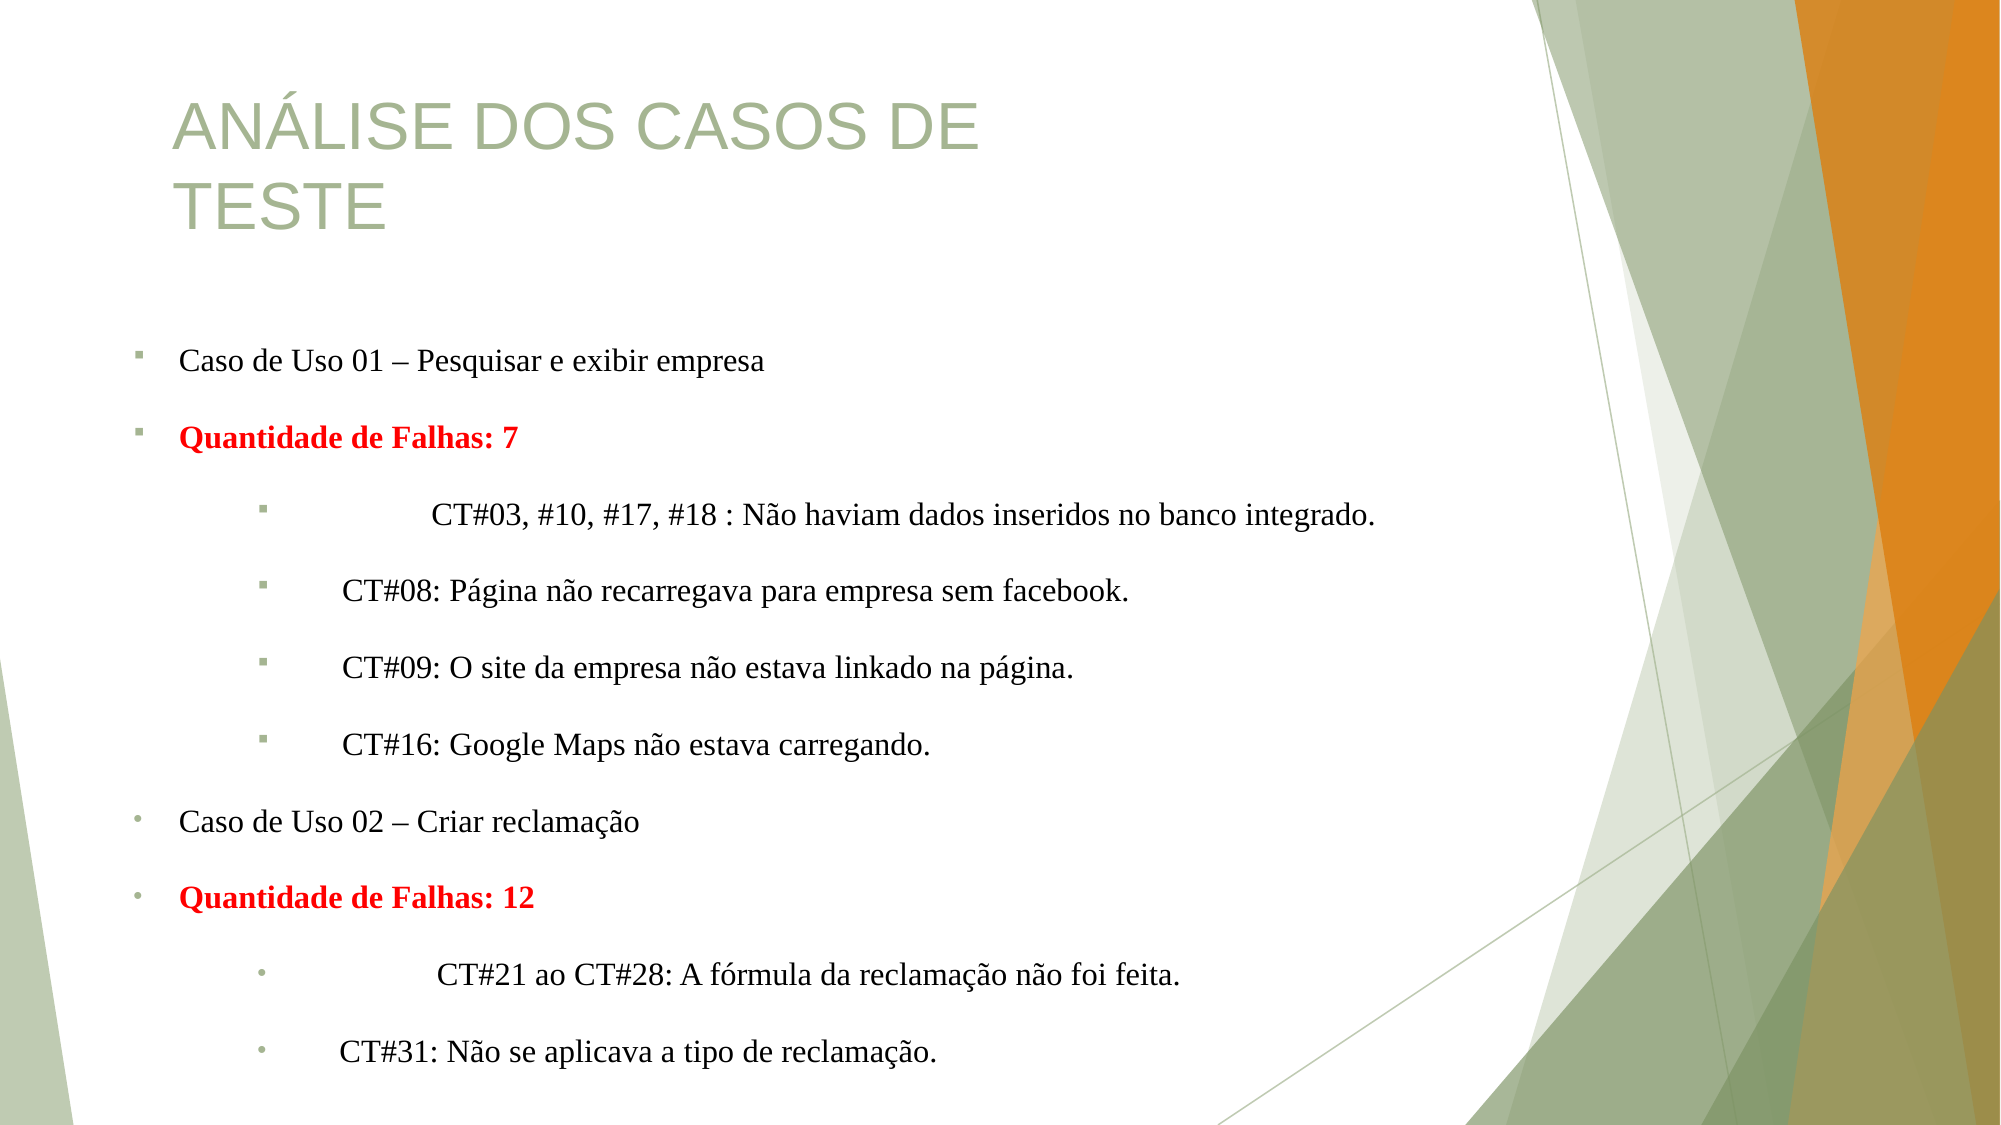

ANÁLISE DOS CASOS DE TESTE
Caso de Uso 01 – Pesquisar e exibir empresa
Quantidade de Falhas: 7
	 CT#03, #10, #17, #18 : Não haviam dados inseridos no banco integrado.
      CT#08: Página não recarregava para empresa sem facebook.
      CT#09: O site da empresa não estava linkado na página.
      CT#16: Google Maps não estava carregando.
Caso de Uso 02 – Criar reclamação
Quantidade de Falhas: 12
	CT#21 ao CT#28: A fórmula da reclamação não foi feita.
    CT#31: Não se aplicava a tipo de reclamação.